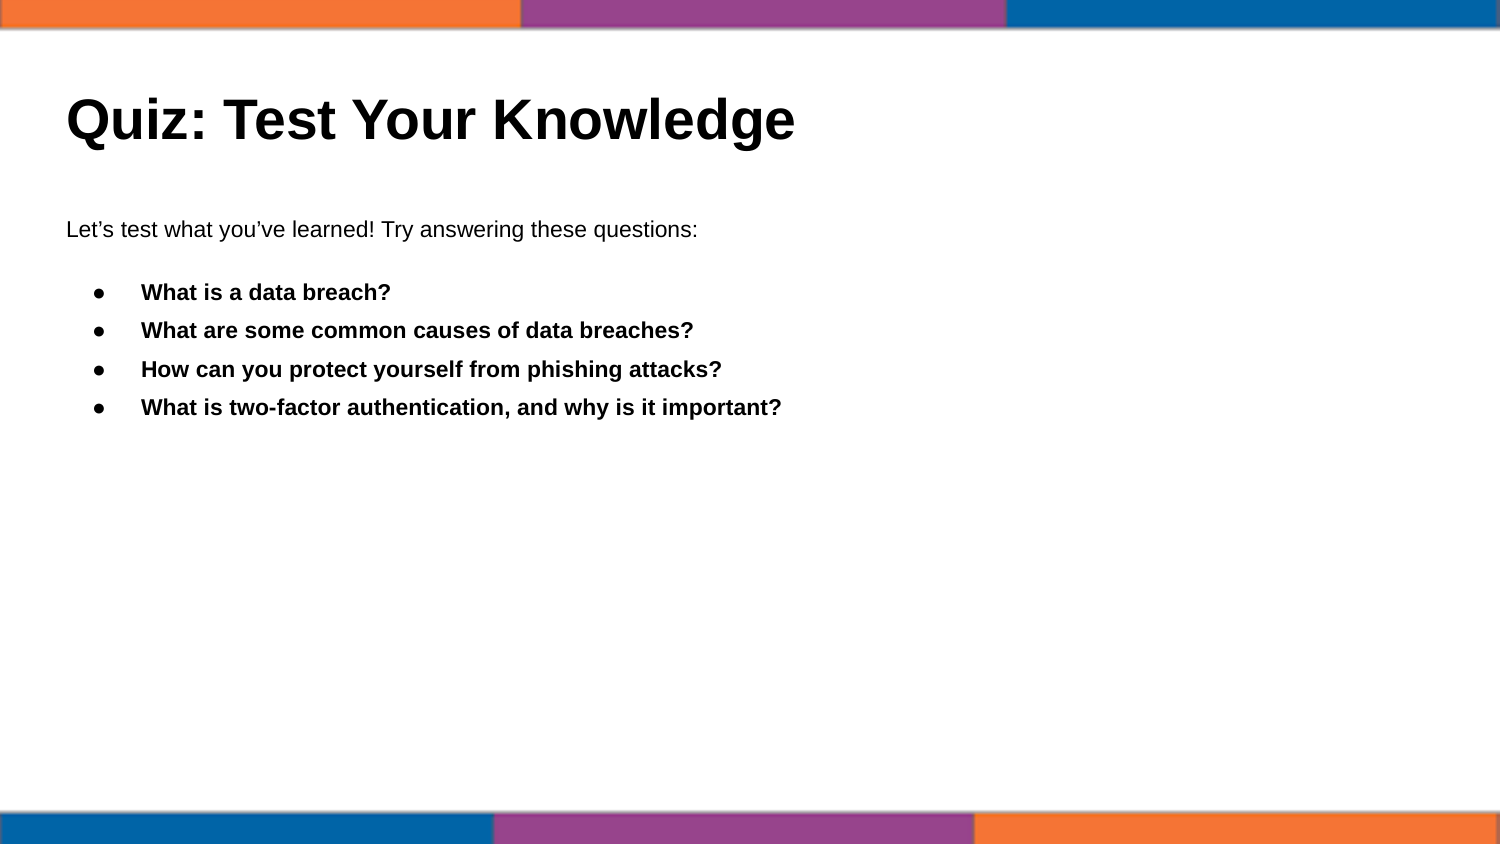

# Quiz: Test Your Knowledge
Let’s test what you’ve learned! Try answering these questions:
What is a data breach?
What are some common causes of data breaches?
How can you protect yourself from phishing attacks?
What is two-factor authentication, and why is it important?